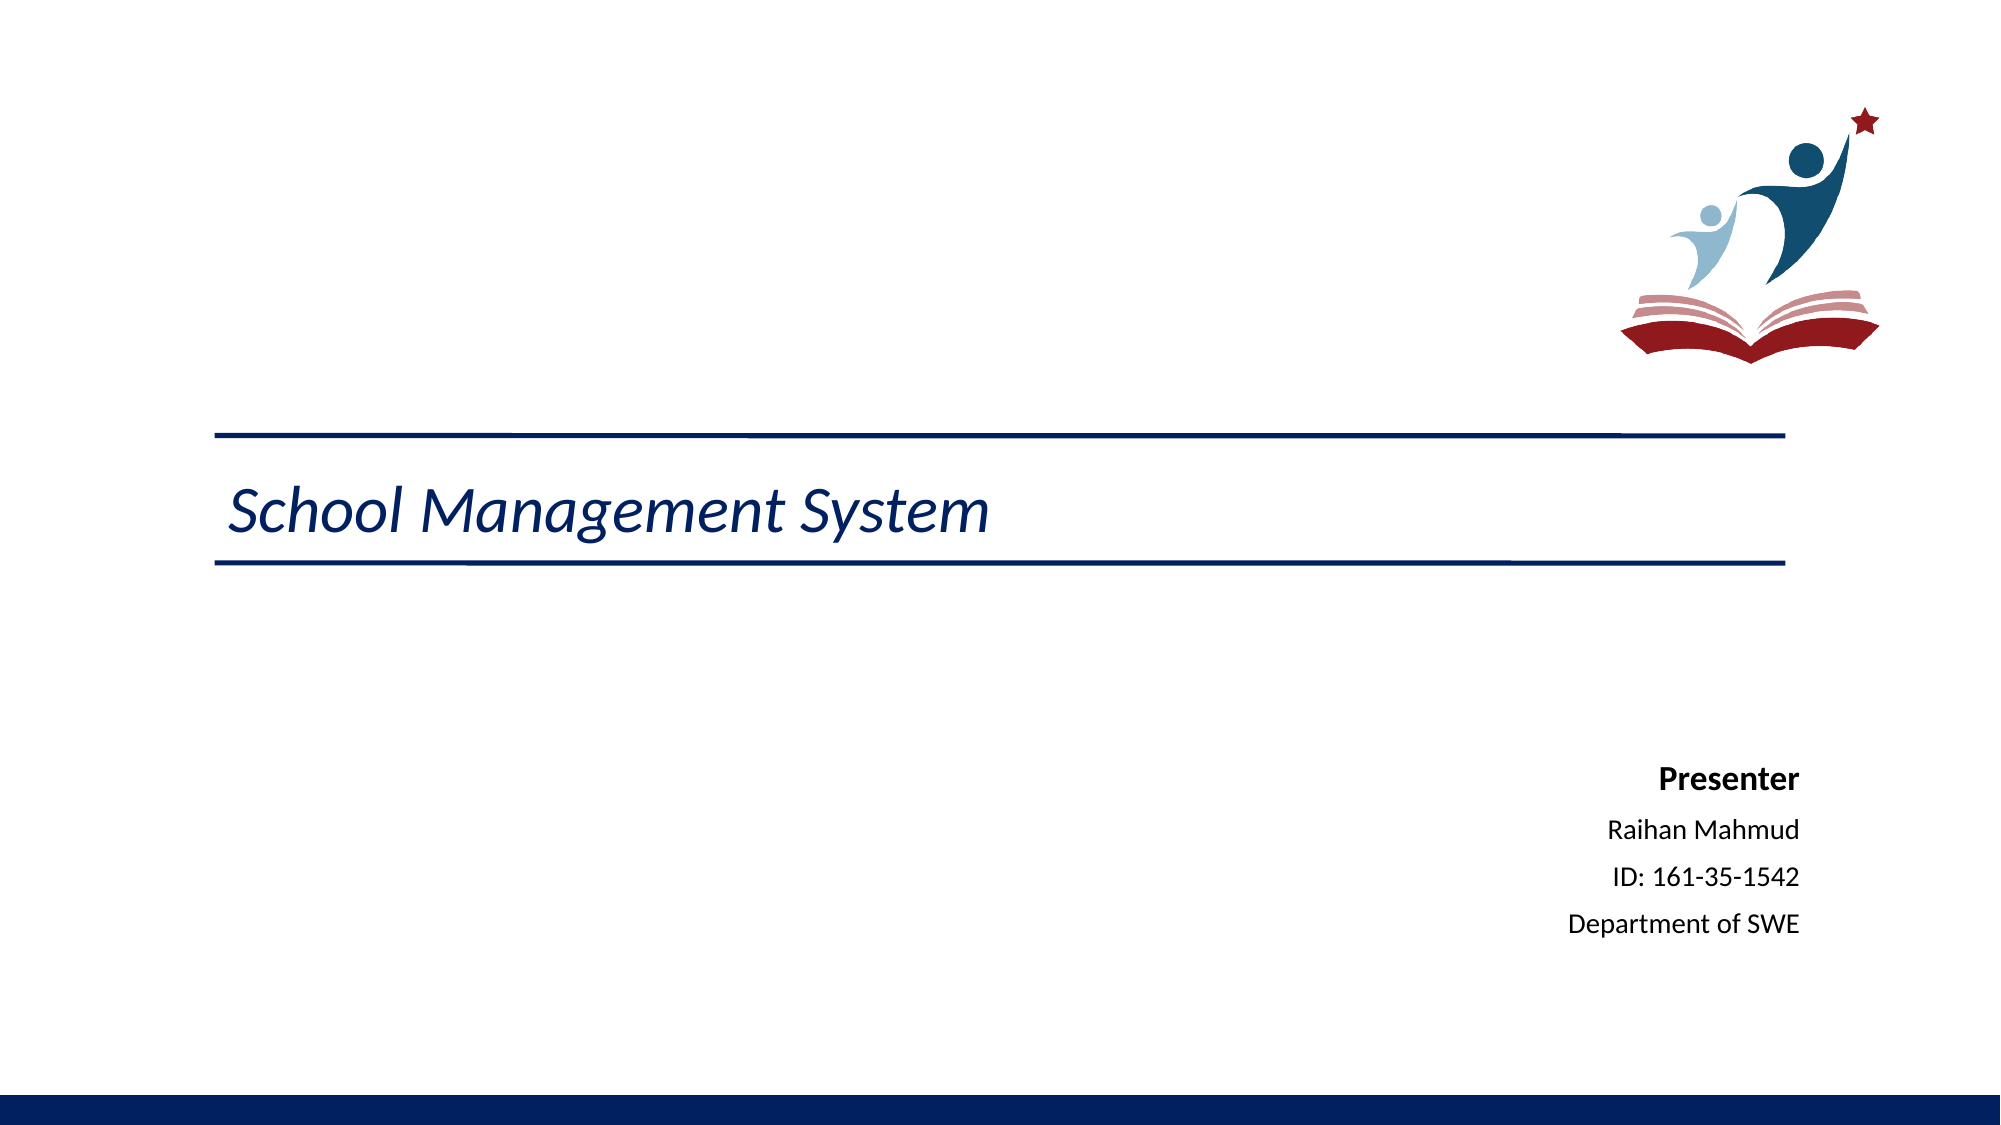

# School Management System

Presenter
Raihan Mahmud
ID: 161-35-1542
Department of SWE